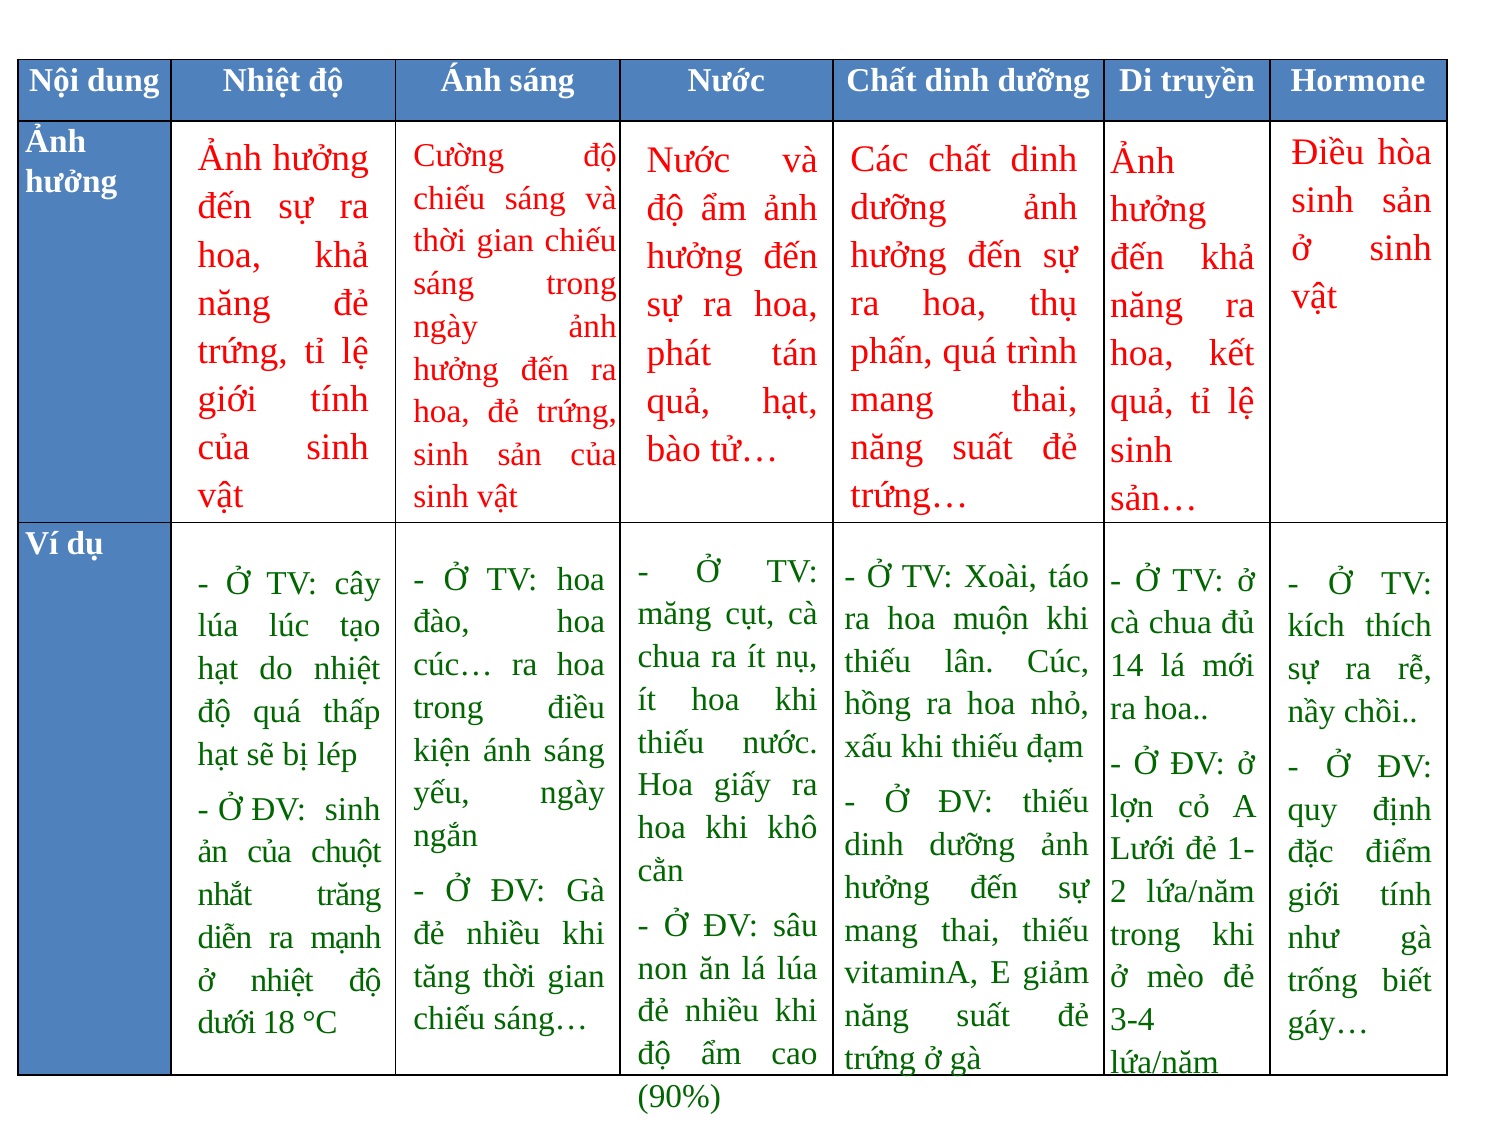

| Nội dung | Nhiệt độ | Ánh sáng | Nước | Chất dinh dưỡng | Di truyền | Hormone |
| --- | --- | --- | --- | --- | --- | --- |
| Ảnh hưởng |  |  |  |  |  |  |
| Ví dụ |  |  |  |  |  |  |
Điều hòa sinh sản ở sinh vật
Ảnh hưởng đến sự ra hoa, khả năng đẻ trứng, tỉ lệ giới tính của sinh vật
Cường độ chiếu sáng và thời gian chiếu sáng  trong ngày ảnh hưởng đến ra hoa, đẻ trứng, sinh sản của sinh vật
Các chất dinh dưỡng ảnh hưởng đến sự ra hoa, thụ phấn, quá trình mang thai, năng suất đẻ trứng…
Nước và độ ẩm ảnh hưởng đến sự ra hoa, phát tán quả, hạt, bào tử…
Ảnh hưởng đến khả năng ra hoa, kết quả, tỉ lệ sinh sản…
- Ở TV: măng cụt, cà chua ra ít nụ, ít hoa khi thiếu nước. Hoa giấy ra hoa khi khô cằn
- Ở ĐV: sâu non ăn lá lúa đẻ nhiều khi độ ẩm cao (90%)
- Ở TV: Xoài, táo ra hoa muộn khi thiếu lân. Cúc, hồng ra hoa nhỏ, xấu khi thiếu đạm
- Ở ĐV: thiếu dinh dưỡng ảnh hưởng đến sự mang thai, thiếu vitaminA, E giảm năng suất đẻ trứng ở gà
- Ở TV: hoa đào, hoa cúc… ra hoa trong điều kiện ánh sáng yếu, ngày ngắn
- Ở ĐV: Gà đẻ nhiều khi tăng thời gian chiếu sáng…
- Ở TV: ở cà chua đủ 14 lá mới ra hoa..
- Ở ĐV: ở lợn cỏ A Lưới đẻ 1-2 lứa/năm trong khi ở mèo đẻ 3-4 lứa/năm
- Ở TV: cây lúa lúc tạo hạt do nhiệt độ quá thấp hạt sẽ bị lép
- Ở ĐV:  sinh ản của chuột nhắt trăng diễn ra mạnh ở nhiệt độ dưới 18 °C
- Ở TV: kích thích sự ra rễ, nầy chồi..
- Ở ĐV: quy định đặc điểm giới tính như gà trống biết gáy…